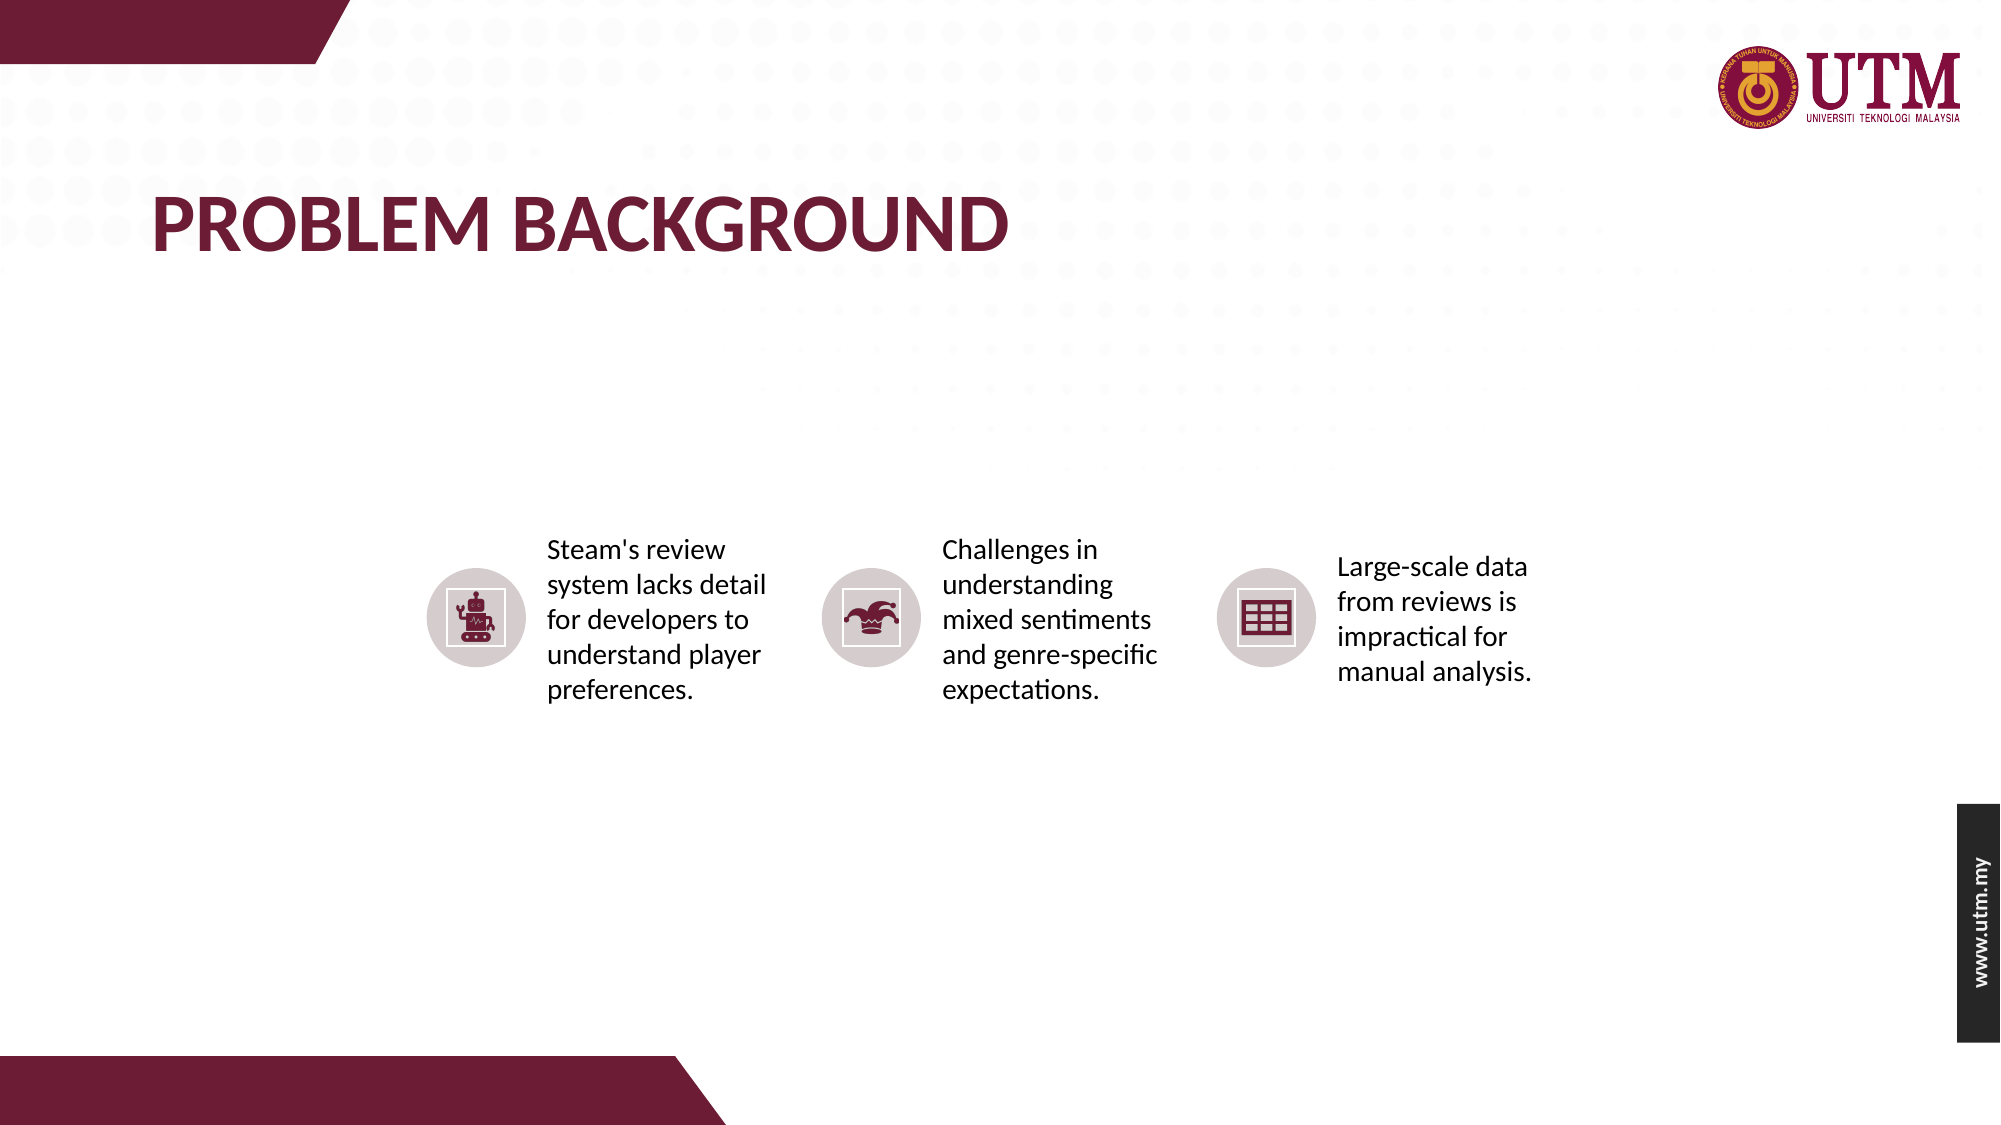

# PROBLEM BACKGROUND
Steam's review system lacks detail for developers to understand player preferences.
Challenges in understanding mixed sentiments and genre-specific expectations.
Large-scale data from reviews is impractical for manual analysis.